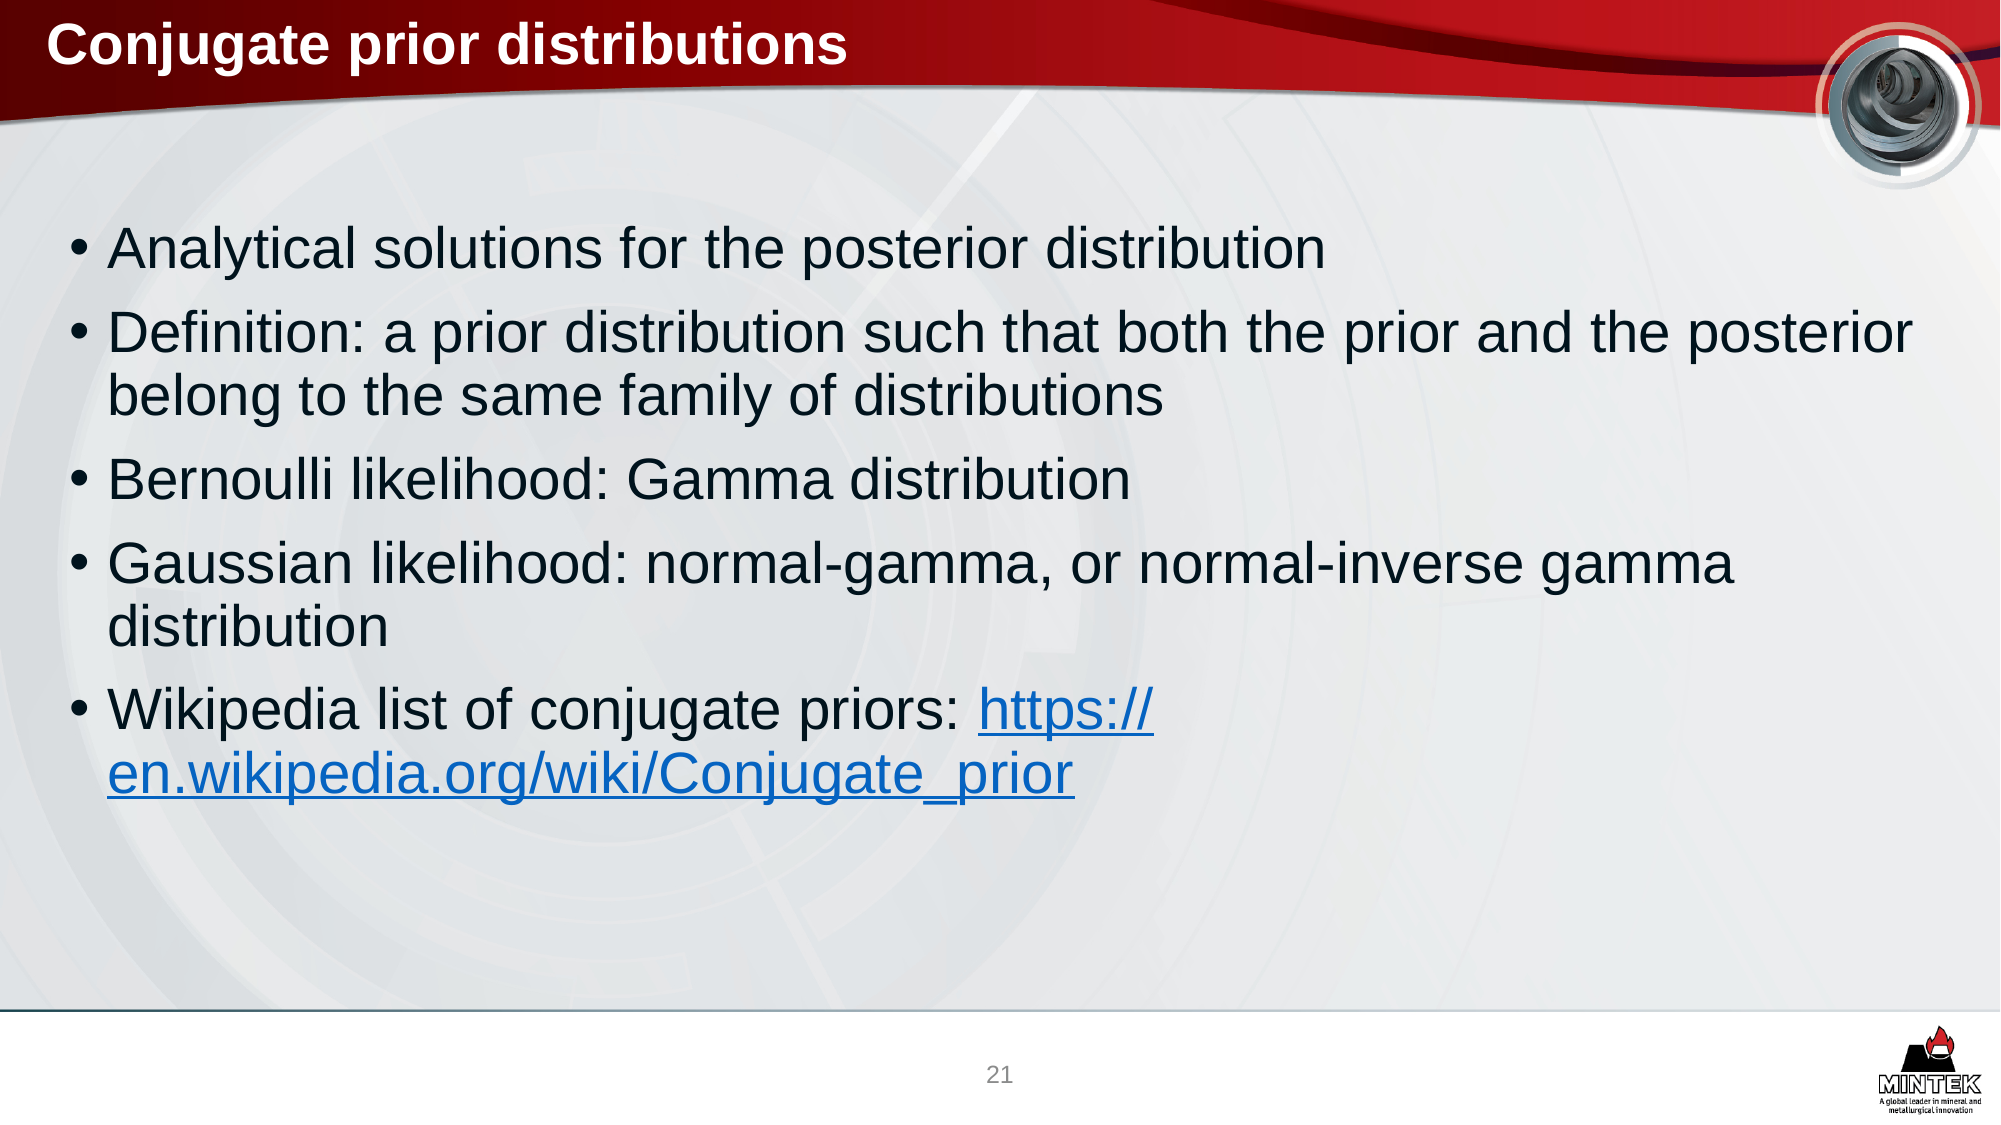

# Conjugate prior distributions
Analytical solutions for the posterior distribution
Definition: a prior distribution such that both the prior and the posterior belong to the same family of distributions
Bernoulli likelihood: Gamma distribution
Gaussian likelihood: normal-gamma, or normal-inverse gamma distribution
Wikipedia list of conjugate priors: https://en.wikipedia.org/wiki/Conjugate_prior
21